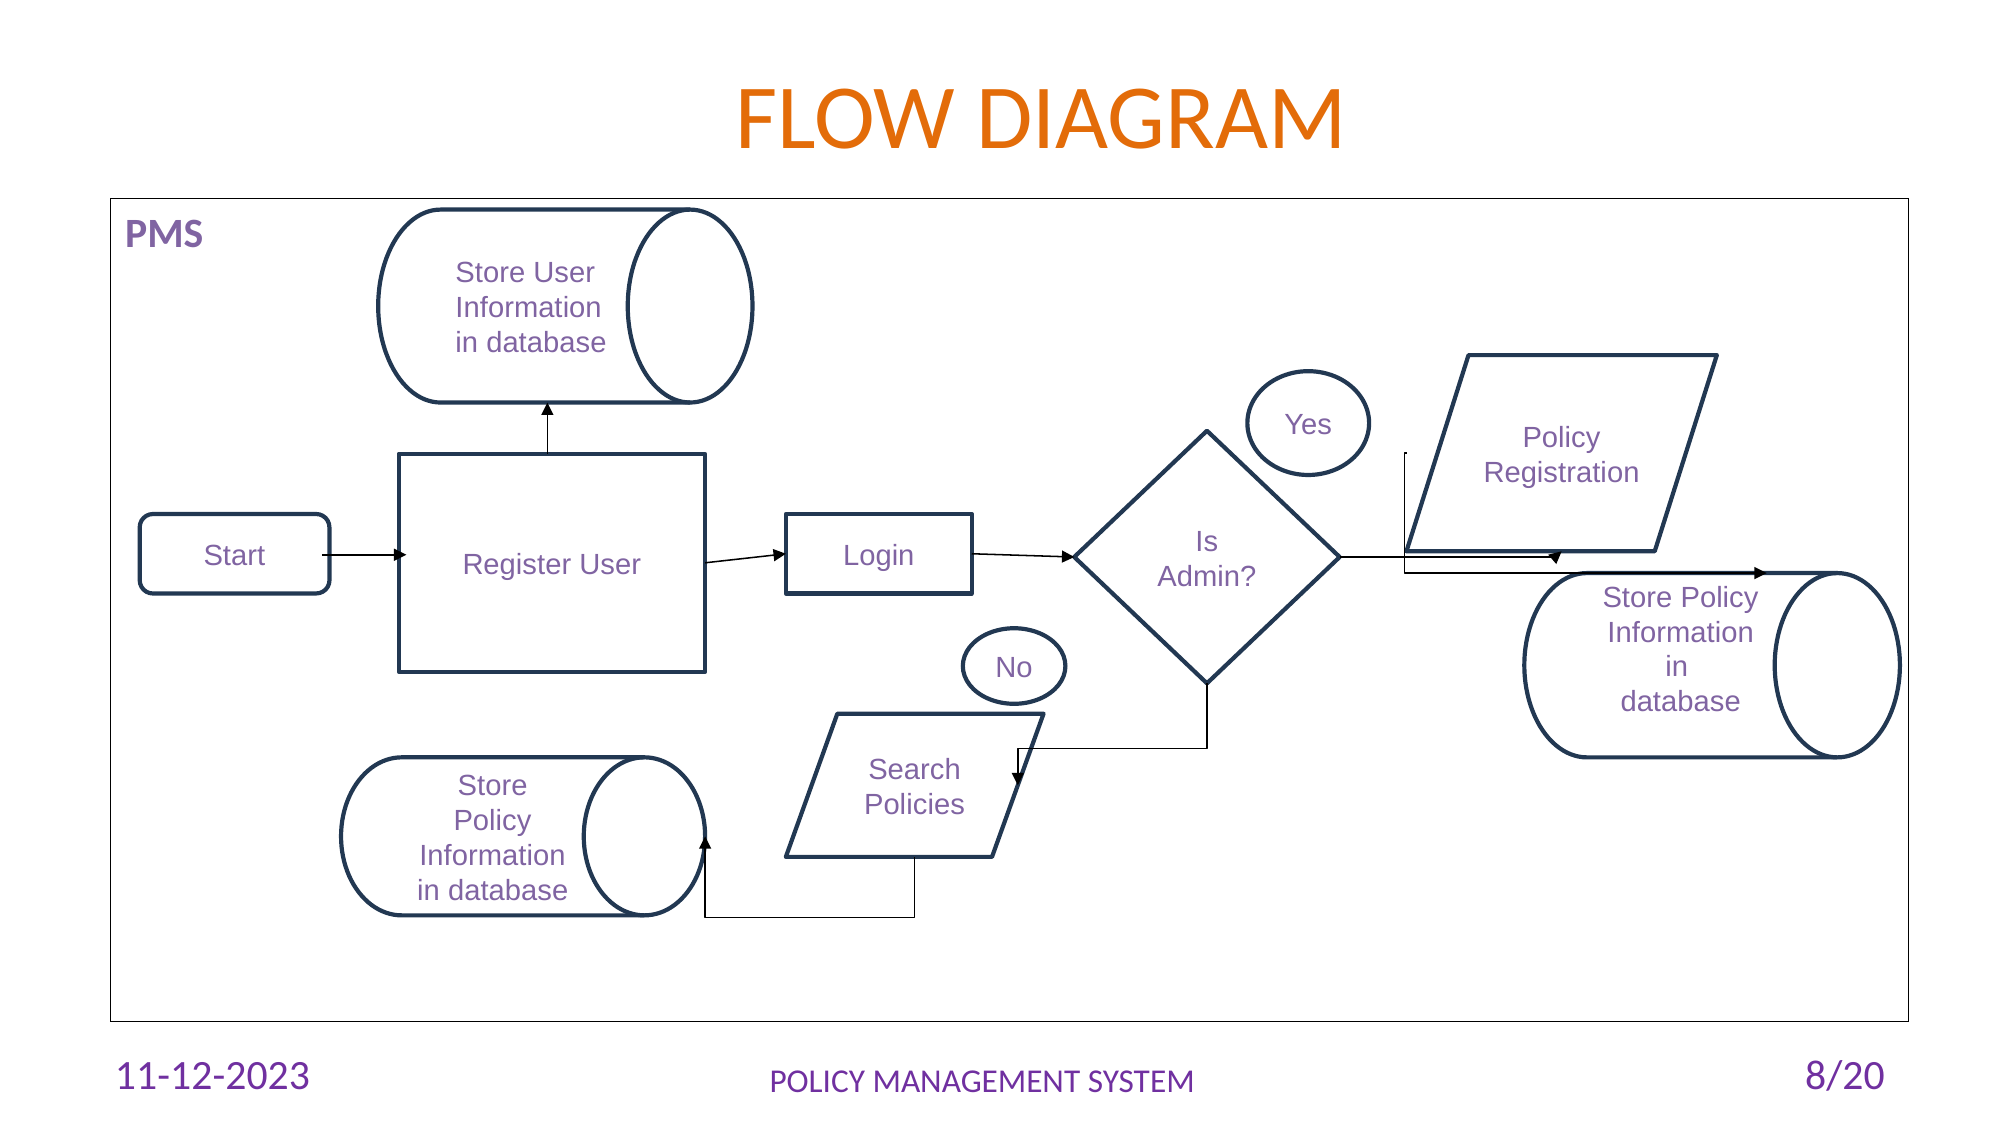

# FLOW DIAGRAM
PMS
Store User Information in database
Policy Registration
Yes
Is Admin?
Register User
Start
Login
Store Policy Information in
database

No
Search Policies
Store Policy Information in database
POLICY MANAGEMENT SYSTEM
11-12-2023
8/20